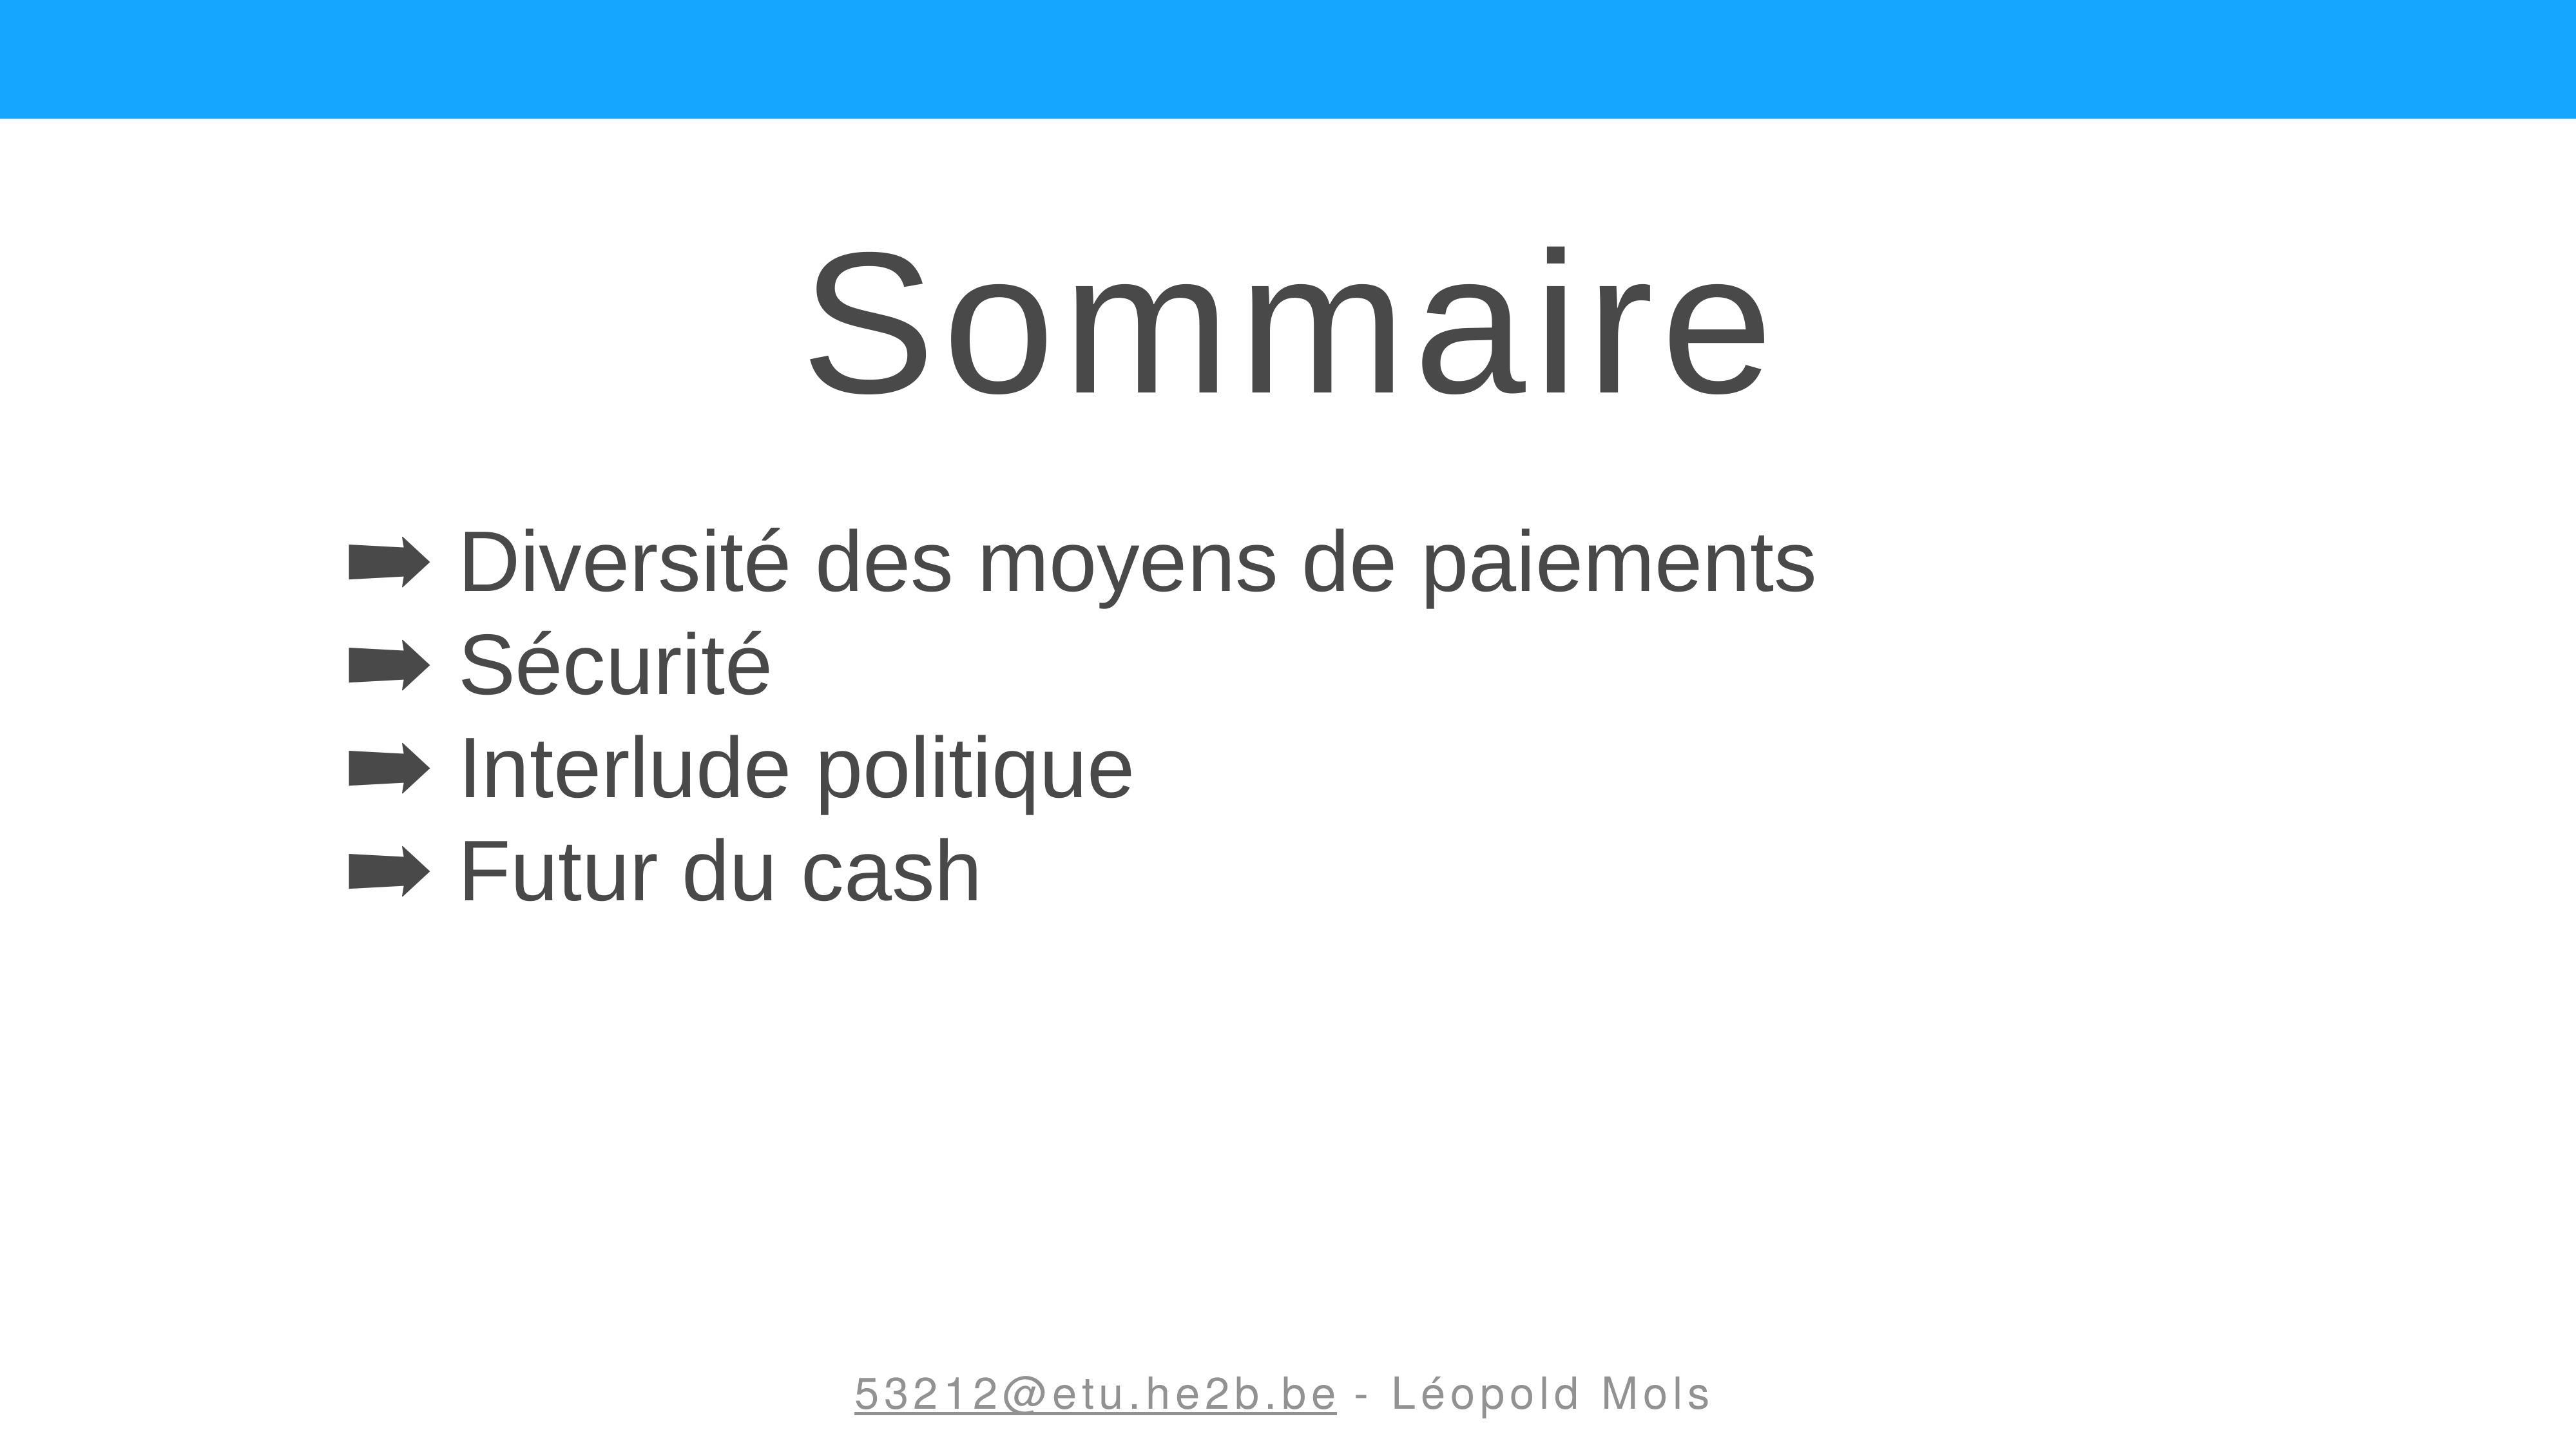

Sommaire
 Diversité des moyens de paiements
 Sécurité
 Interlude politique
 Futur du cash
2

53212@etu.he2b.be - Léopold Mols